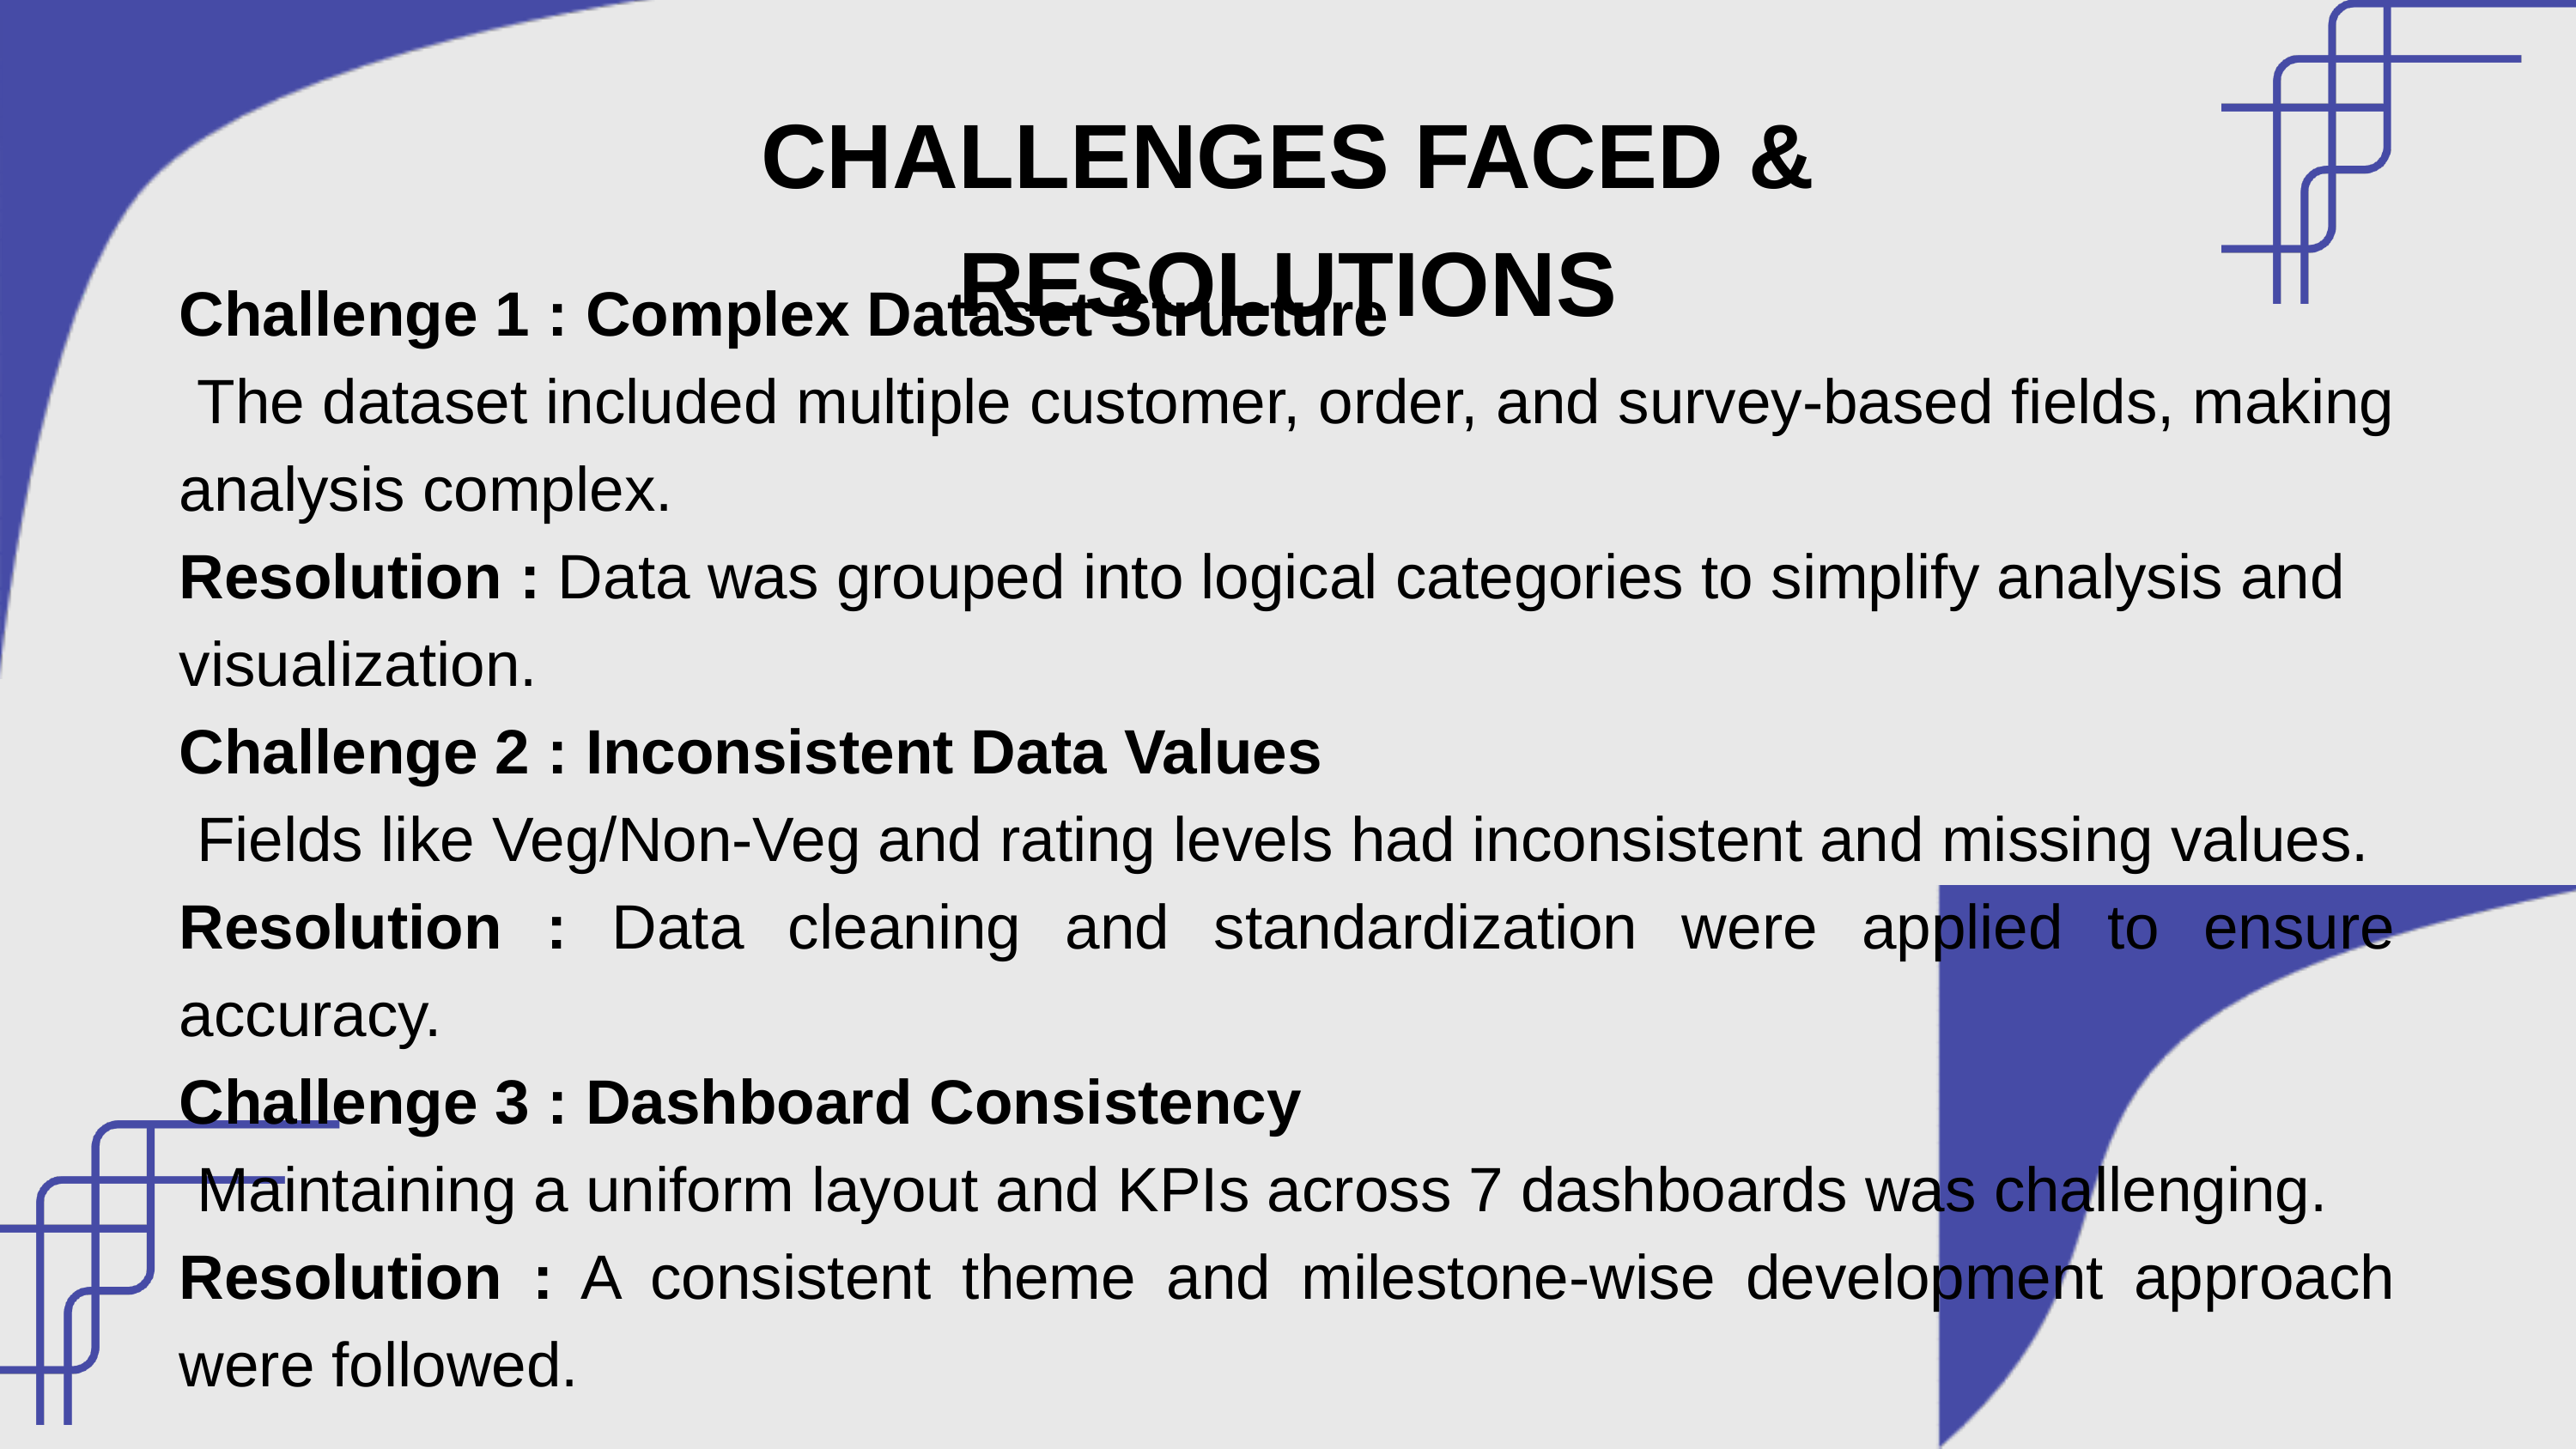

CHALLENGES FACED & RESOLUTIONS
Challenge 1 : Complex Dataset Structure
 The dataset included multiple customer, order, and survey-based fields, making analysis complex.
Resolution : Data was grouped into logical categories to simplify analysis and visualization.
Challenge 2 : Inconsistent Data Values
 Fields like Veg/Non-Veg and rating levels had inconsistent and missing values.
Resolution : Data cleaning and standardization were applied to ensure accuracy.
Challenge 3 : Dashboard Consistency
 Maintaining a uniform layout and KPIs across 7 dashboards was challenging.
Resolution : A consistent theme and milestone-wise development approach were followed.